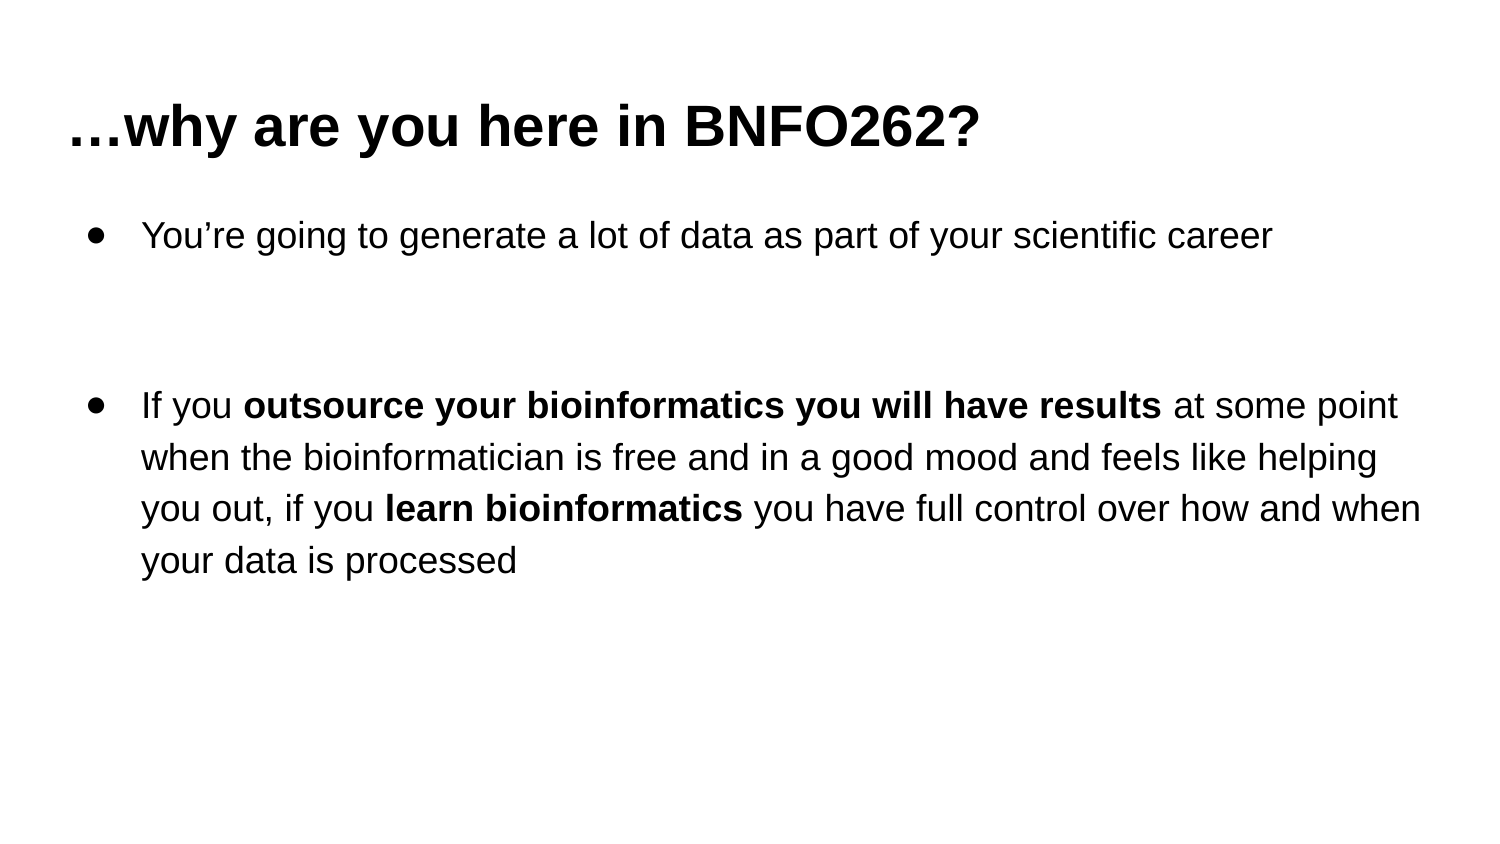

# …why are you here in BNFO262?
You’re going to generate a lot of data as part of your scientific career

If you outsource your bioinformatics you will have results at some point when the bioinformatician is free and in a good mood and feels like helping you out, if you learn bioinformatics you have full control over how and when your data is processed